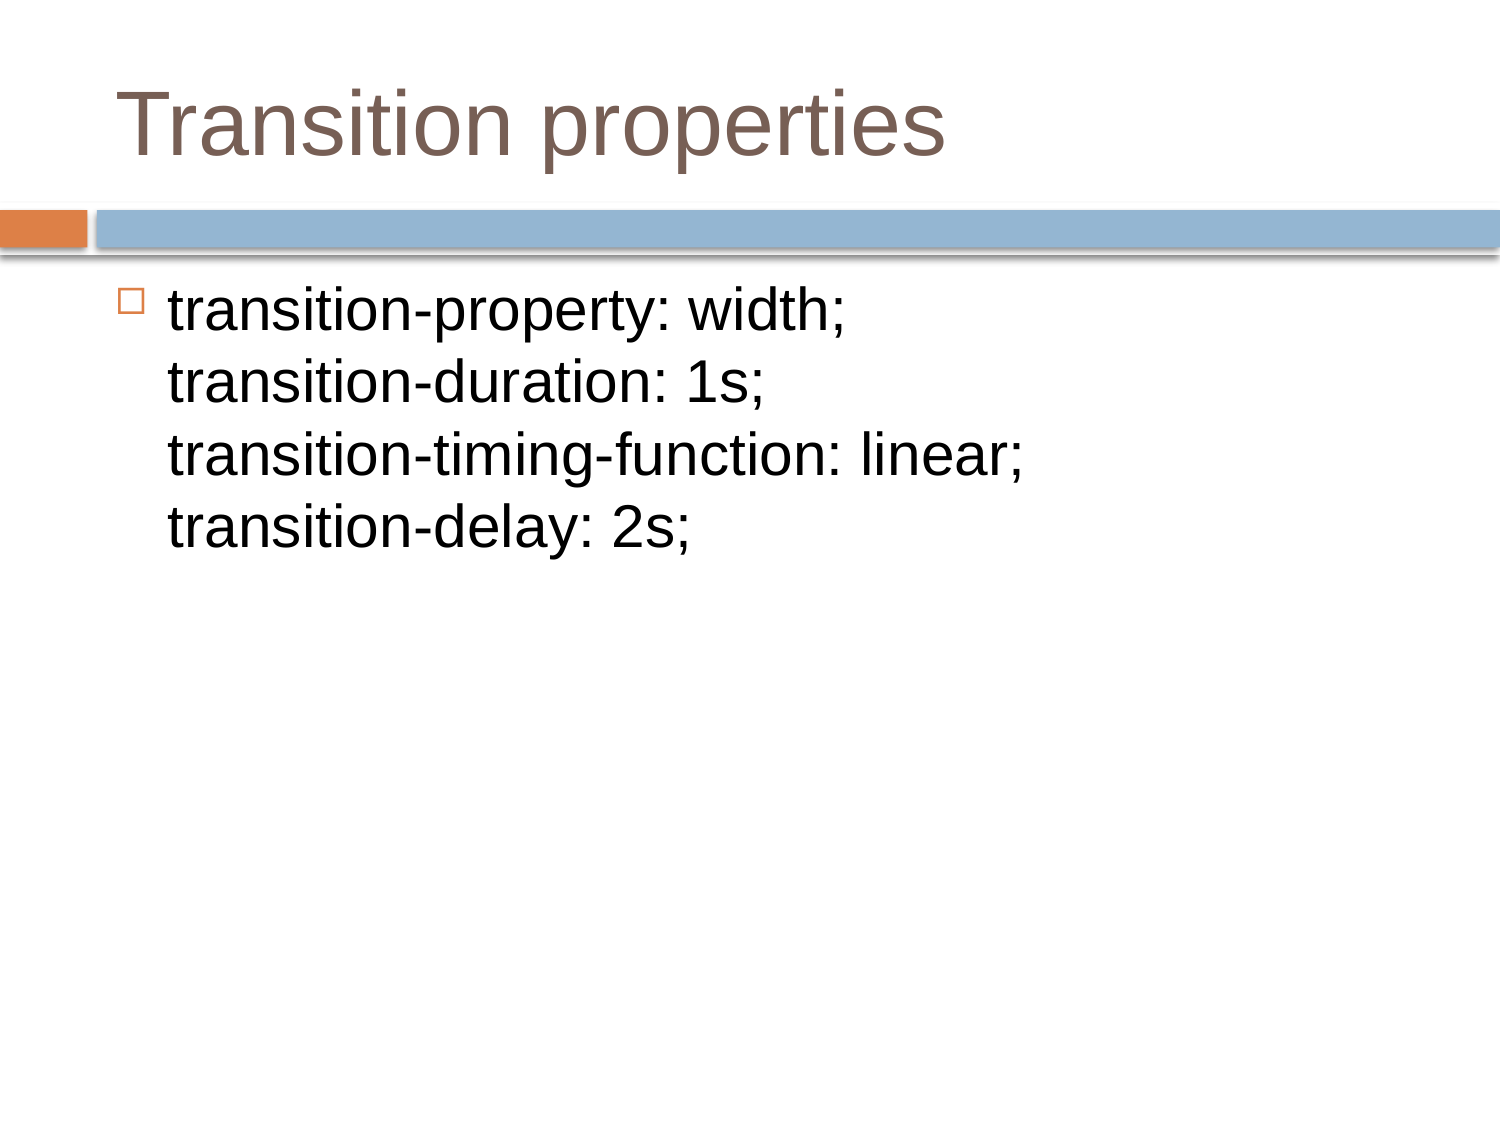

# Transition properties
transition-property: width;
transition-duration: 1s;
transition-timing-function: linear;
transition-delay: 2s;